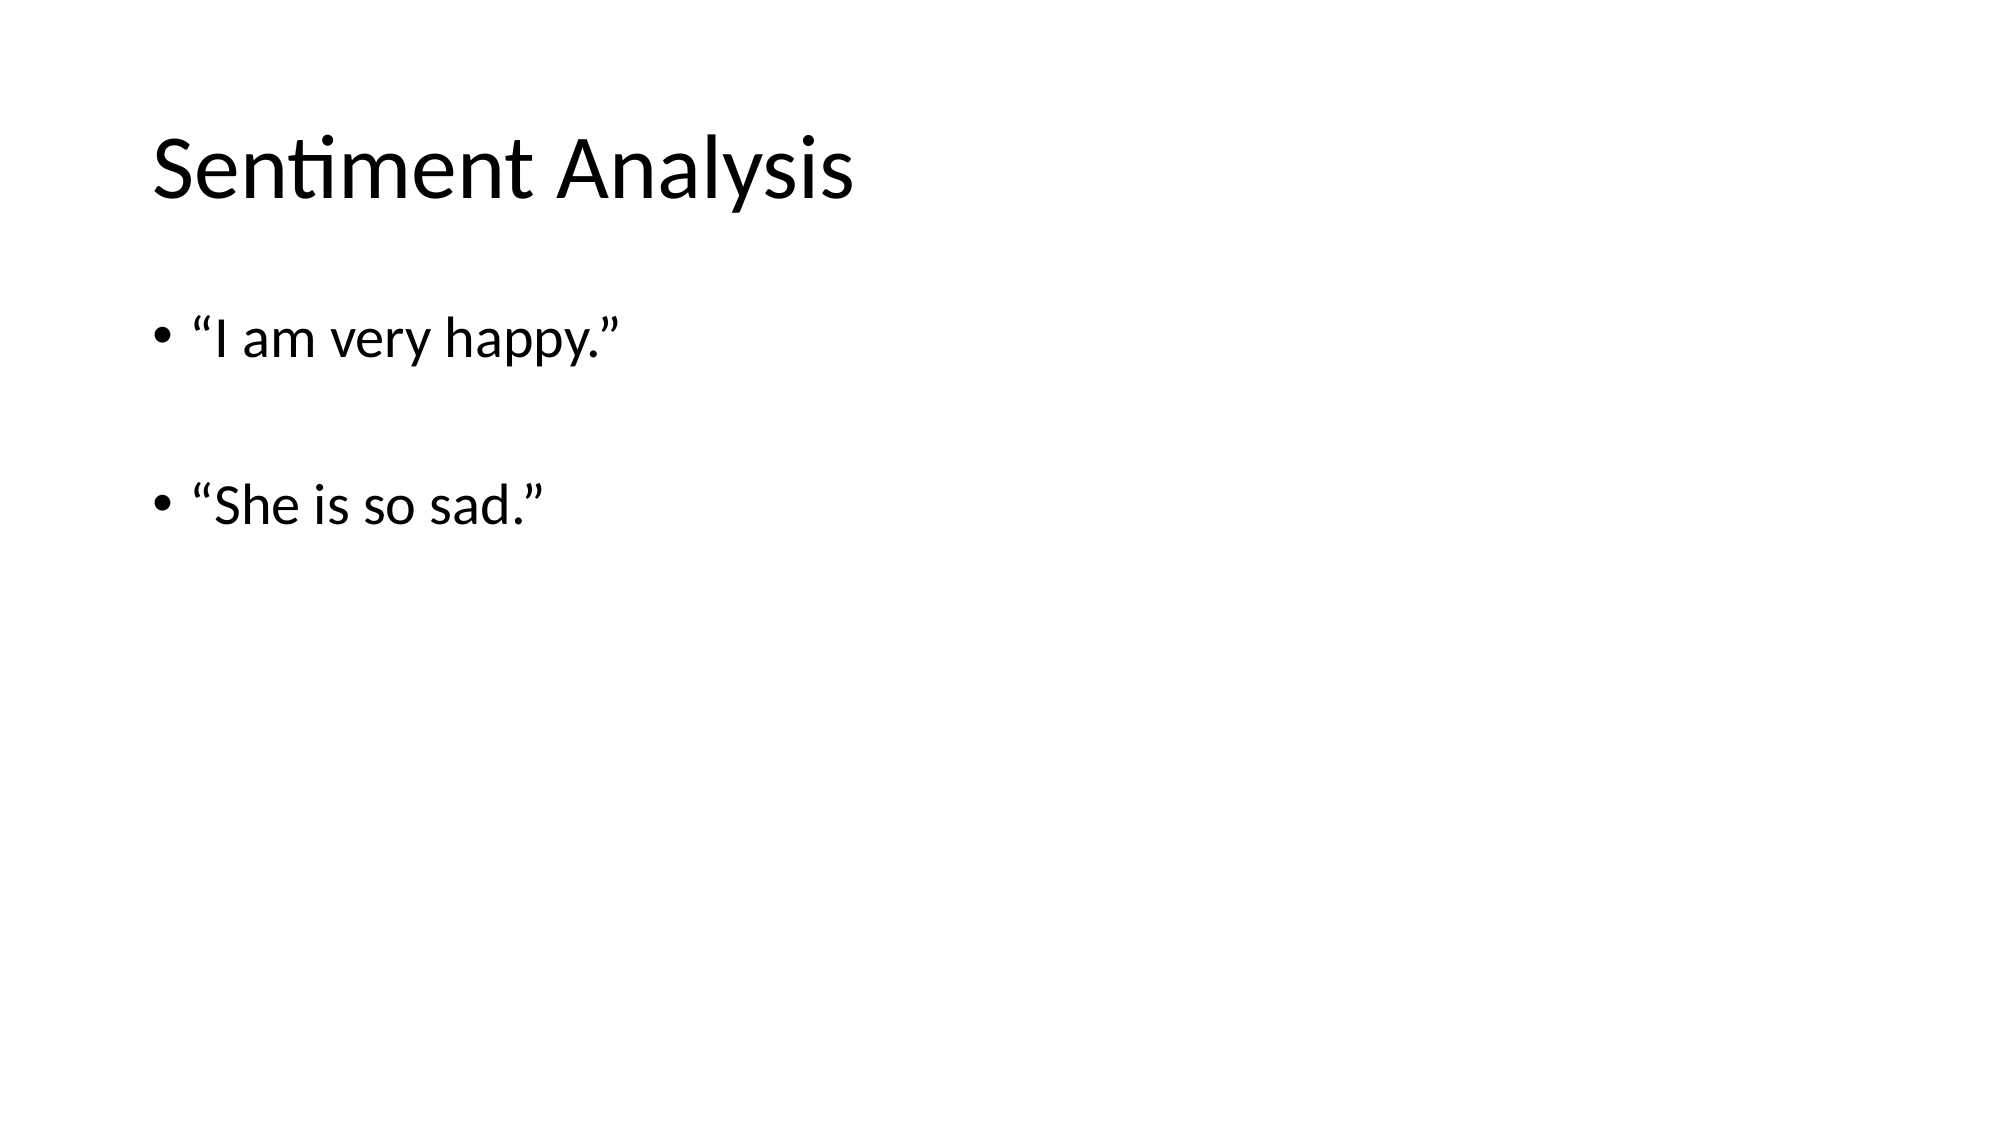

# Sentiment Analysis
“I am very happy.”

“She is so sad.”